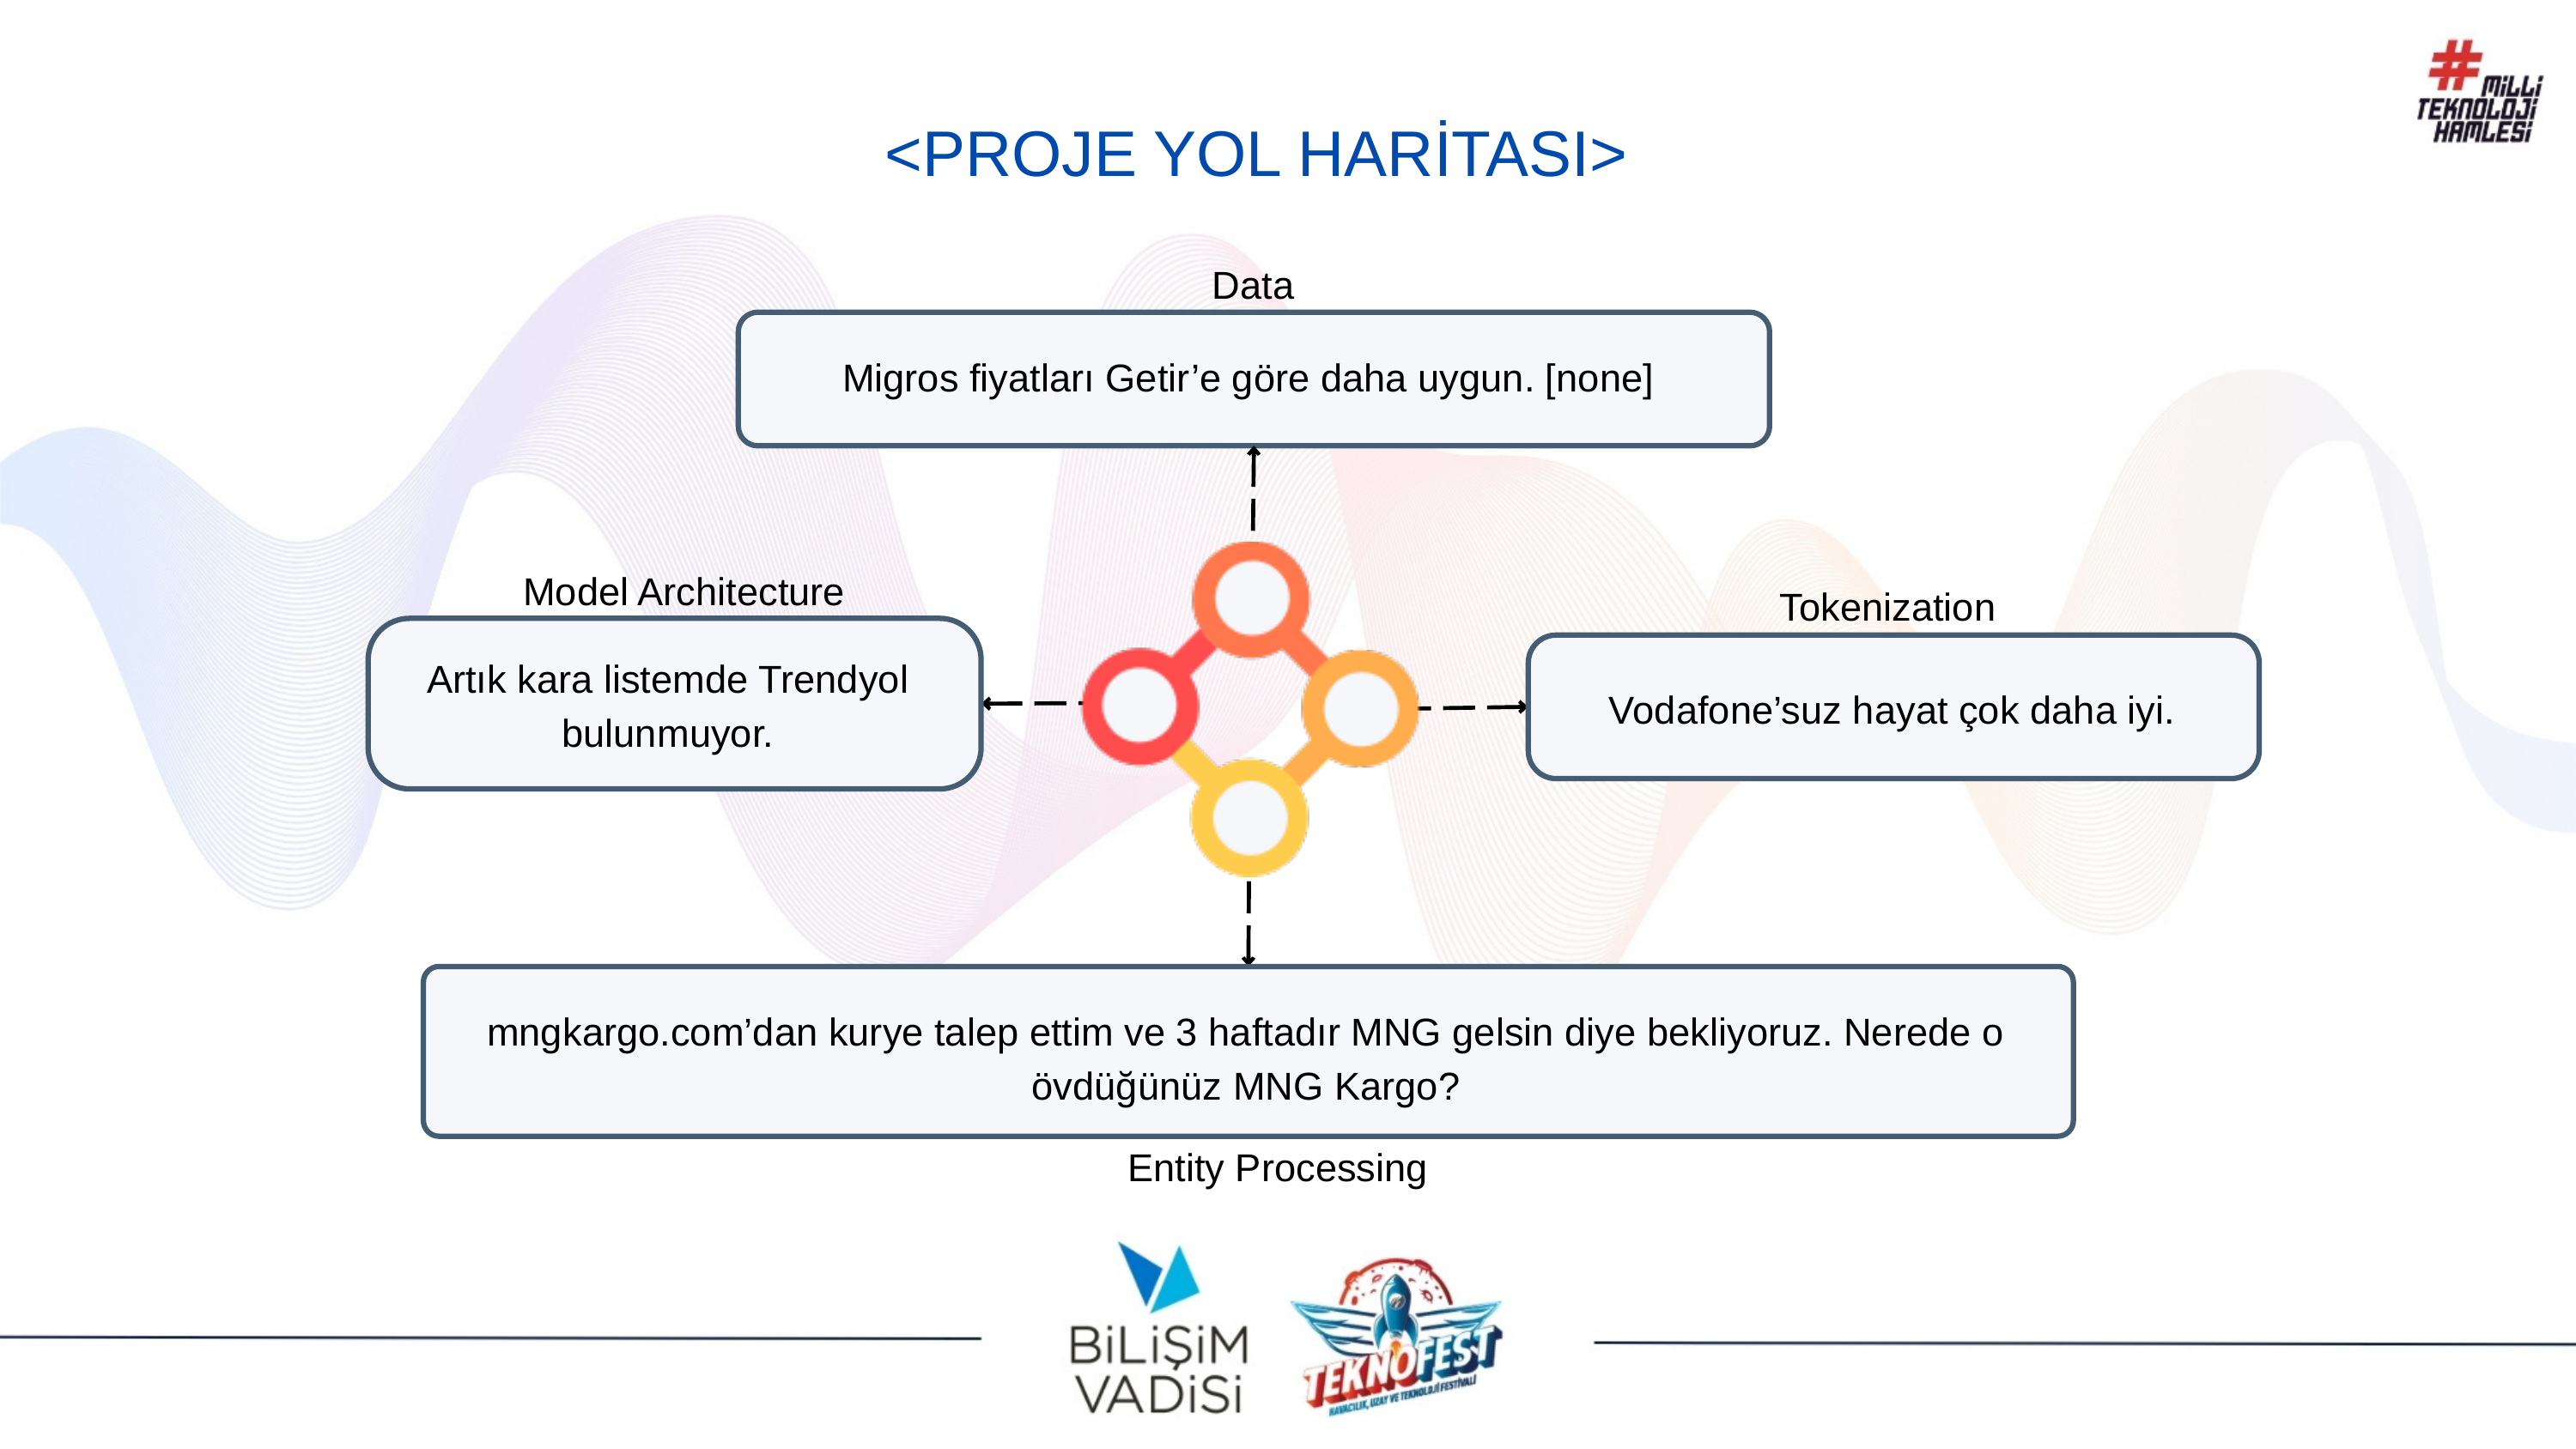

<PROJE YOL HARİTASI>
Data

Migros fiyatları Getir’e göre daha uygun. [none]

Model Architecture
Tokenization

Artık kara listemde Trendyol bulunmuyor.
Vodafone’suz hayat çok daha iyi.

mngkargo.com’dan kurye talep ettim ve 3 haftadır MNG gelsin diye bekliyoruz. Nerede o övdüğünüz MNG Kargo?
Entity Processing